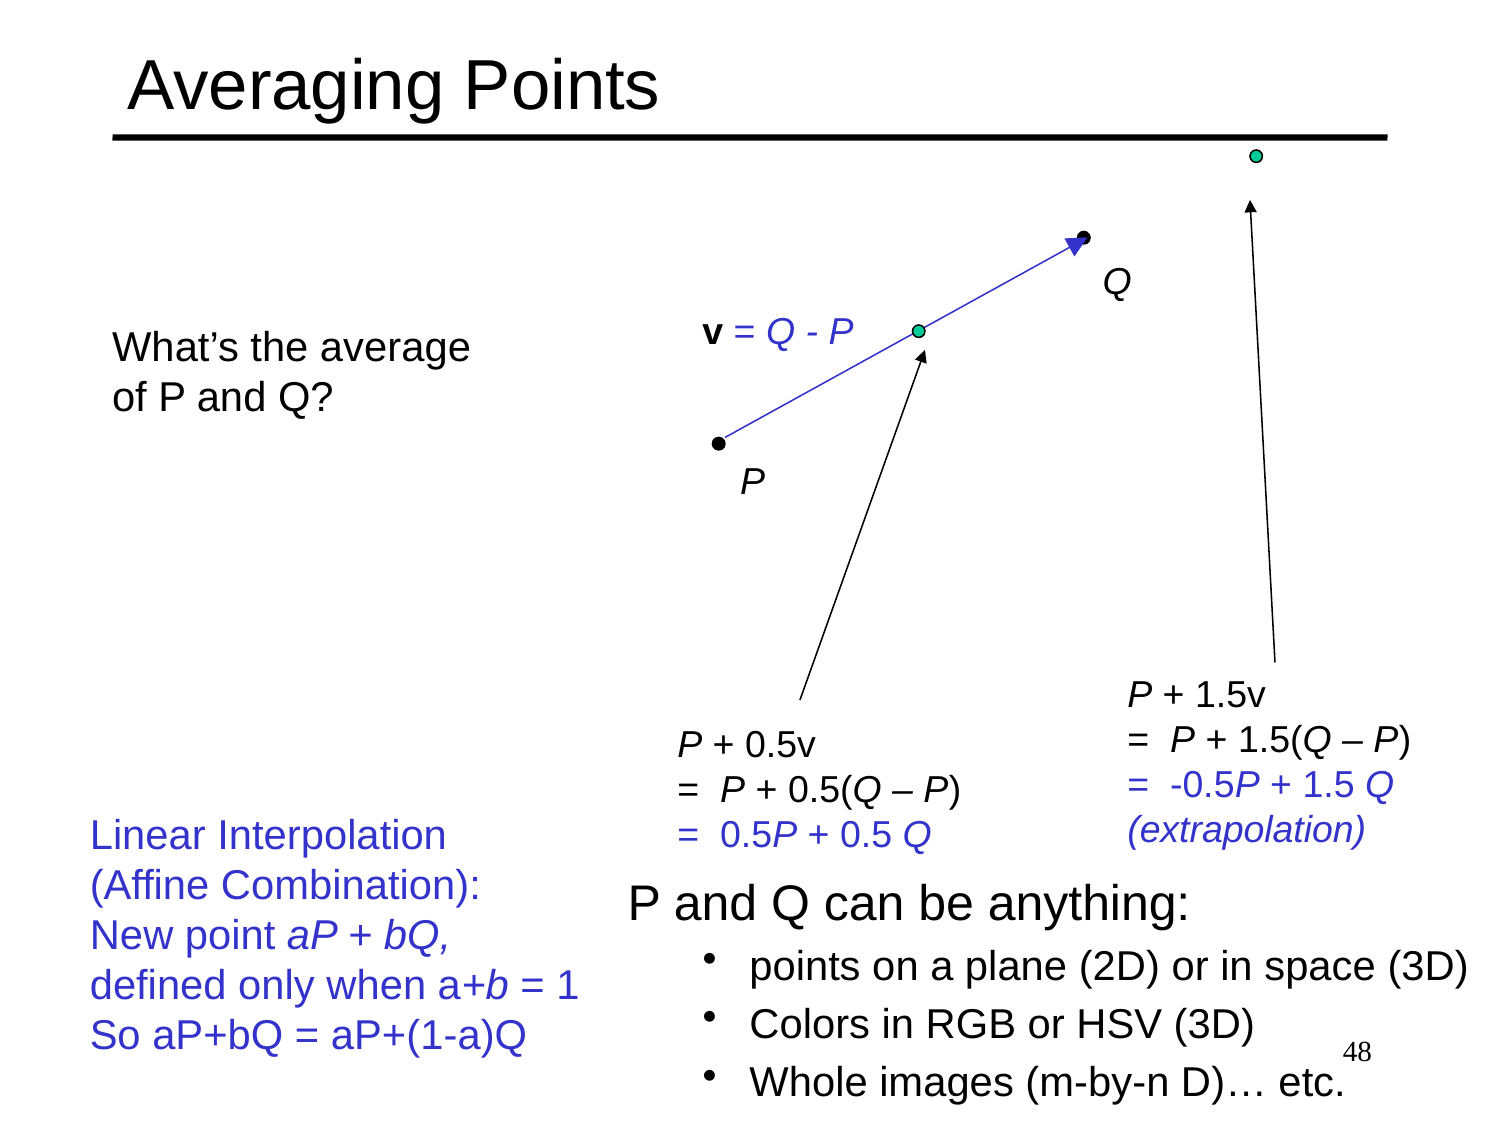

# Averaging Points

Q
v = Q - P
What’s the average
of P and Q?

P
P + 1.5v
=  P + 1.5(Q – P)
=  -0.5P + 1.5 Q
(extrapolation)
P + 0.5v
=  P + 0.5(Q – P)
=  0.5P + 0.5 Q
Linear Interpolation
(Affine Combination):
New point aP + bQ,
defined only when a+b = 1
So aP+bQ = aP+(1-a)Q
P and Q can be anything:
points on a plane (2D) or in space (3D)
Colors in RGB or HSV (3D)
Whole images (m-by-n D)… etc.
48